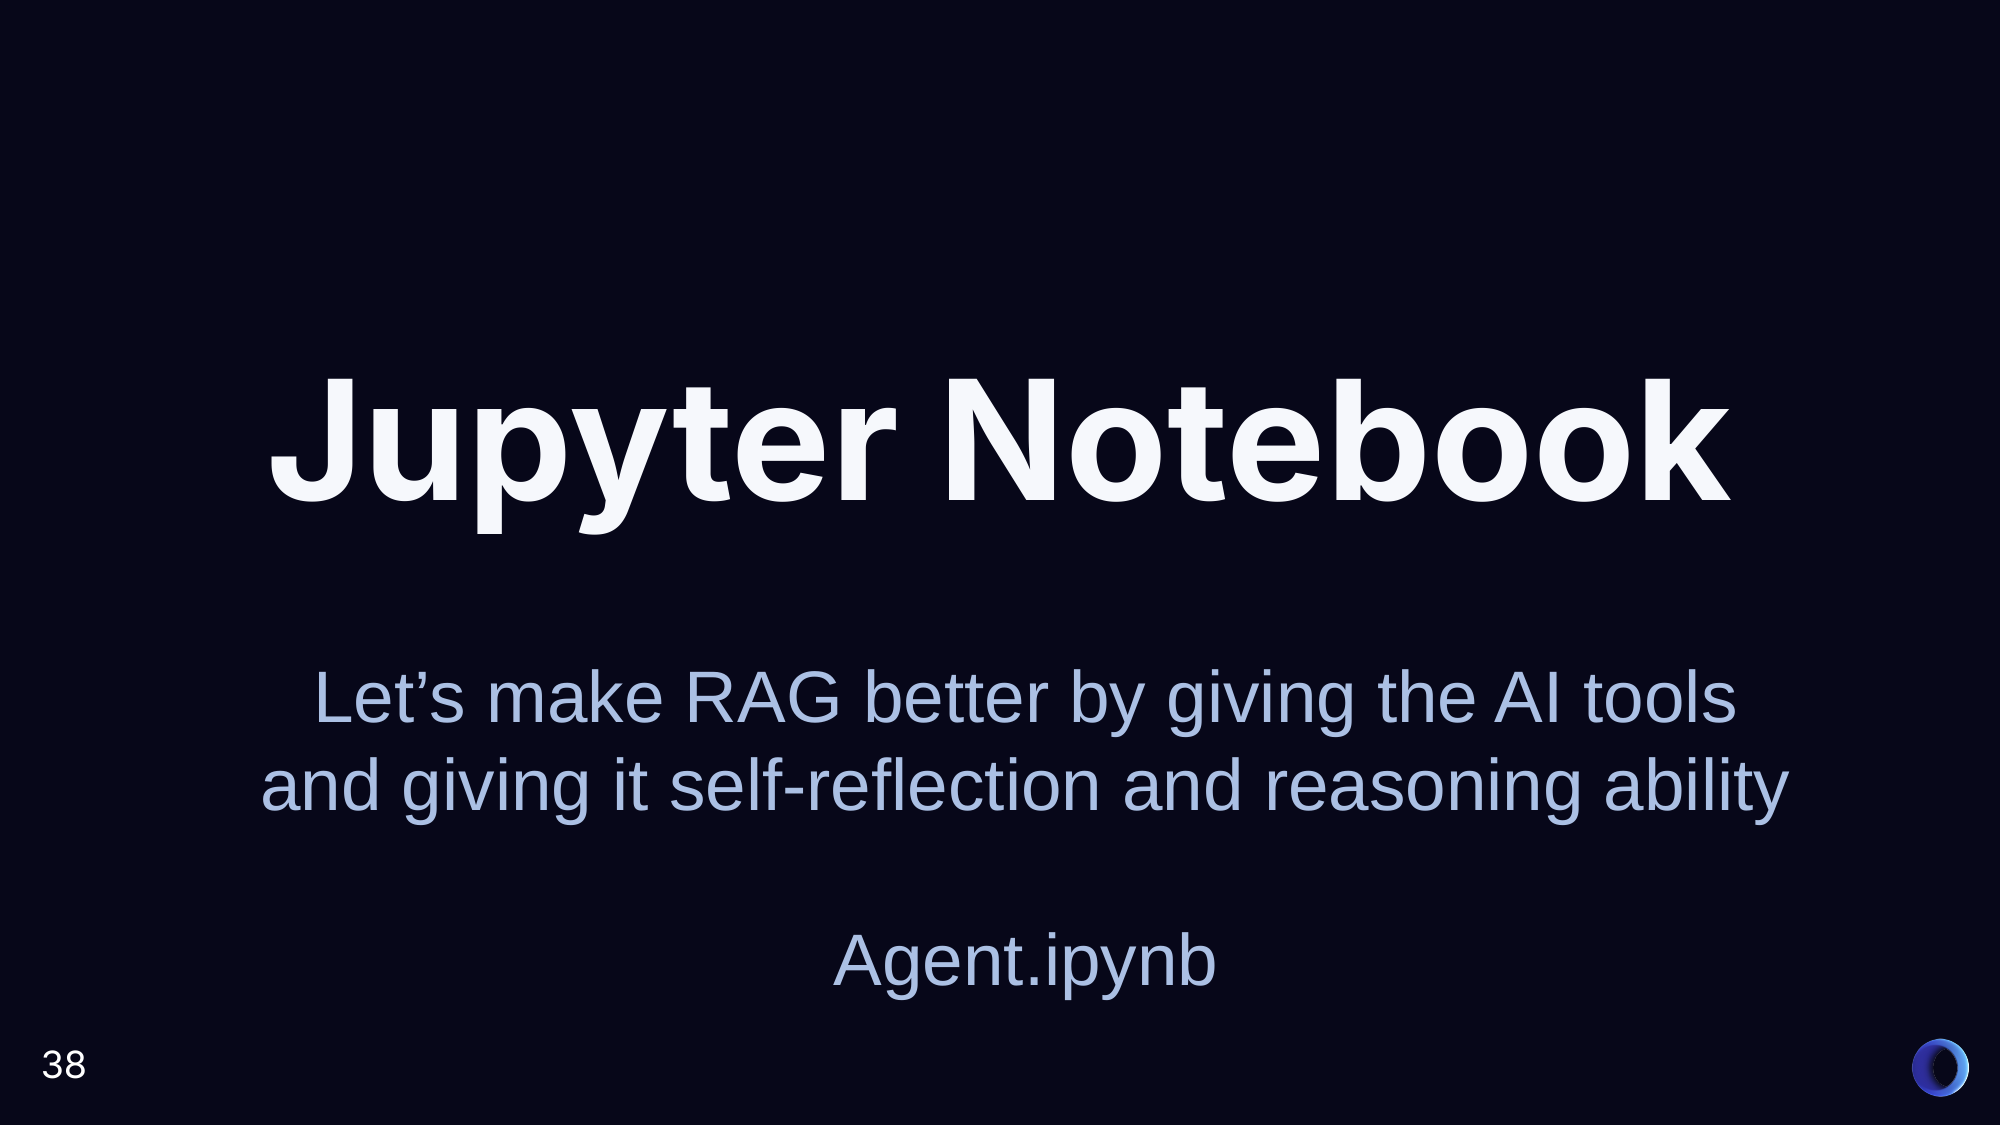

Jupyter Notebook
Let’s make RAG better by giving the AI tools
and giving it self-reflection and reasoning ability

Agent.ipynb
38